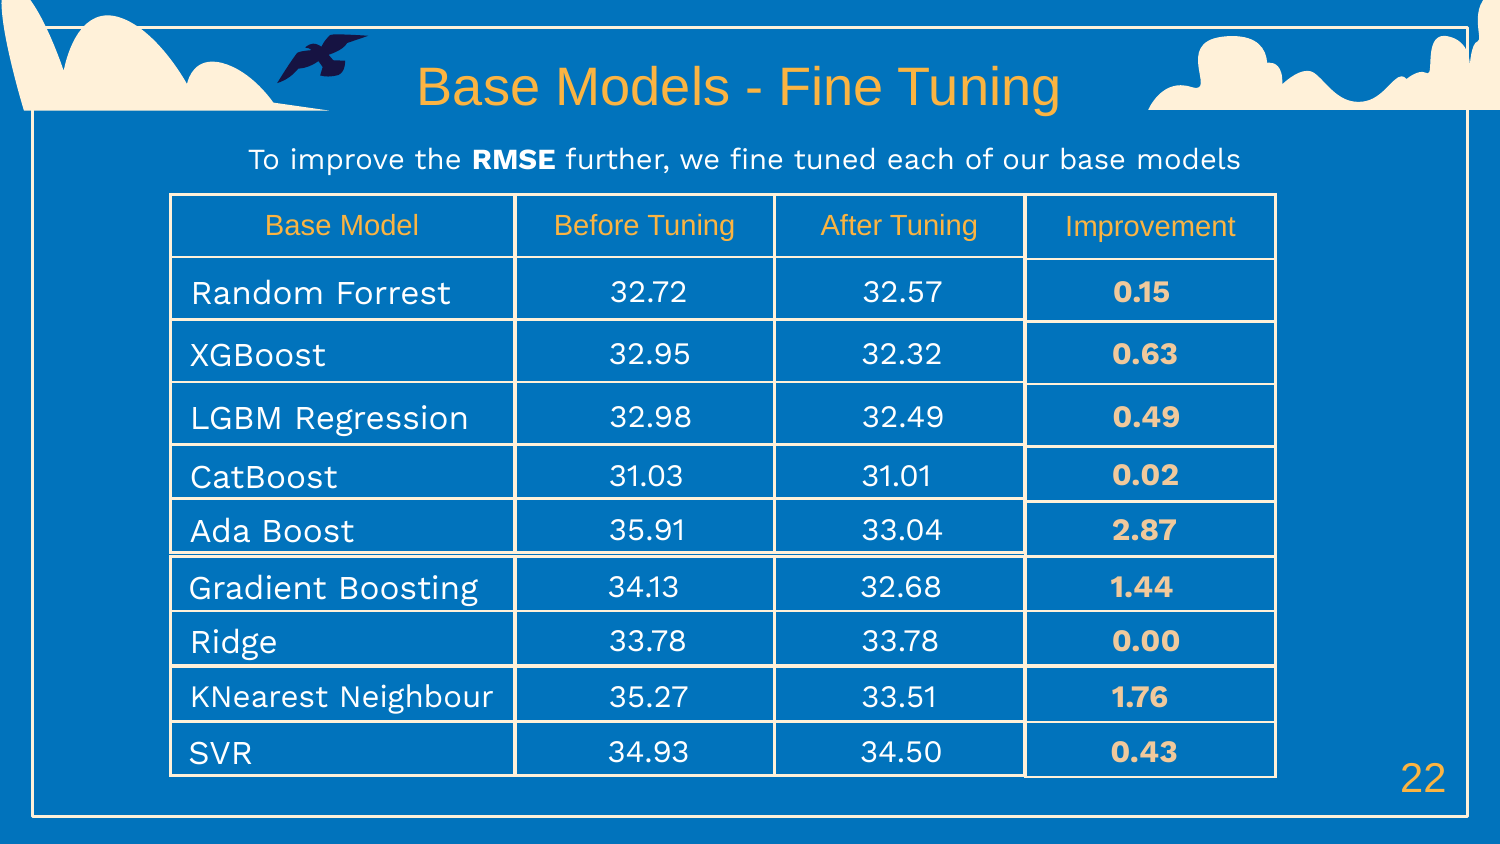

Base Models - Fine Tuning
To improve the RMSE further, we fine tuned each of our base models
| Base Model |
| --- |
|  |
|  |
|  |
|  |
|  |
| Before Tuning | After Tuning |
| --- | --- |
|  |  |
|  |  |
|  |  |
|  |  |
|  |  |
| Improvement |
| --- |
|  |
|  |
|  |
|  |
|  |
0.15
Random Forrest
32.72
32.57
0.63
XGBoost
32.95
32.32
0.49
LGBM Regression
32.98
32.49
0.02
CatBoost
31.03
31.01
2.87
Ada Boost
35.91
33.04
|  |
| --- |
|  |
|  |
| --- |
|  |
|  |  |
| --- | --- |
|  |  |
1.44
Gradient Boosting
34.13
32.68
0.00
Ridge
33.78
33.78
|  |
| --- |
|  |
|  |  |
| --- | --- |
|  |  |
|  |
| --- |
|  |
1.76
KNearest Neighbour
35.27
33.51
0.43
SVR
34.93
34.50
22